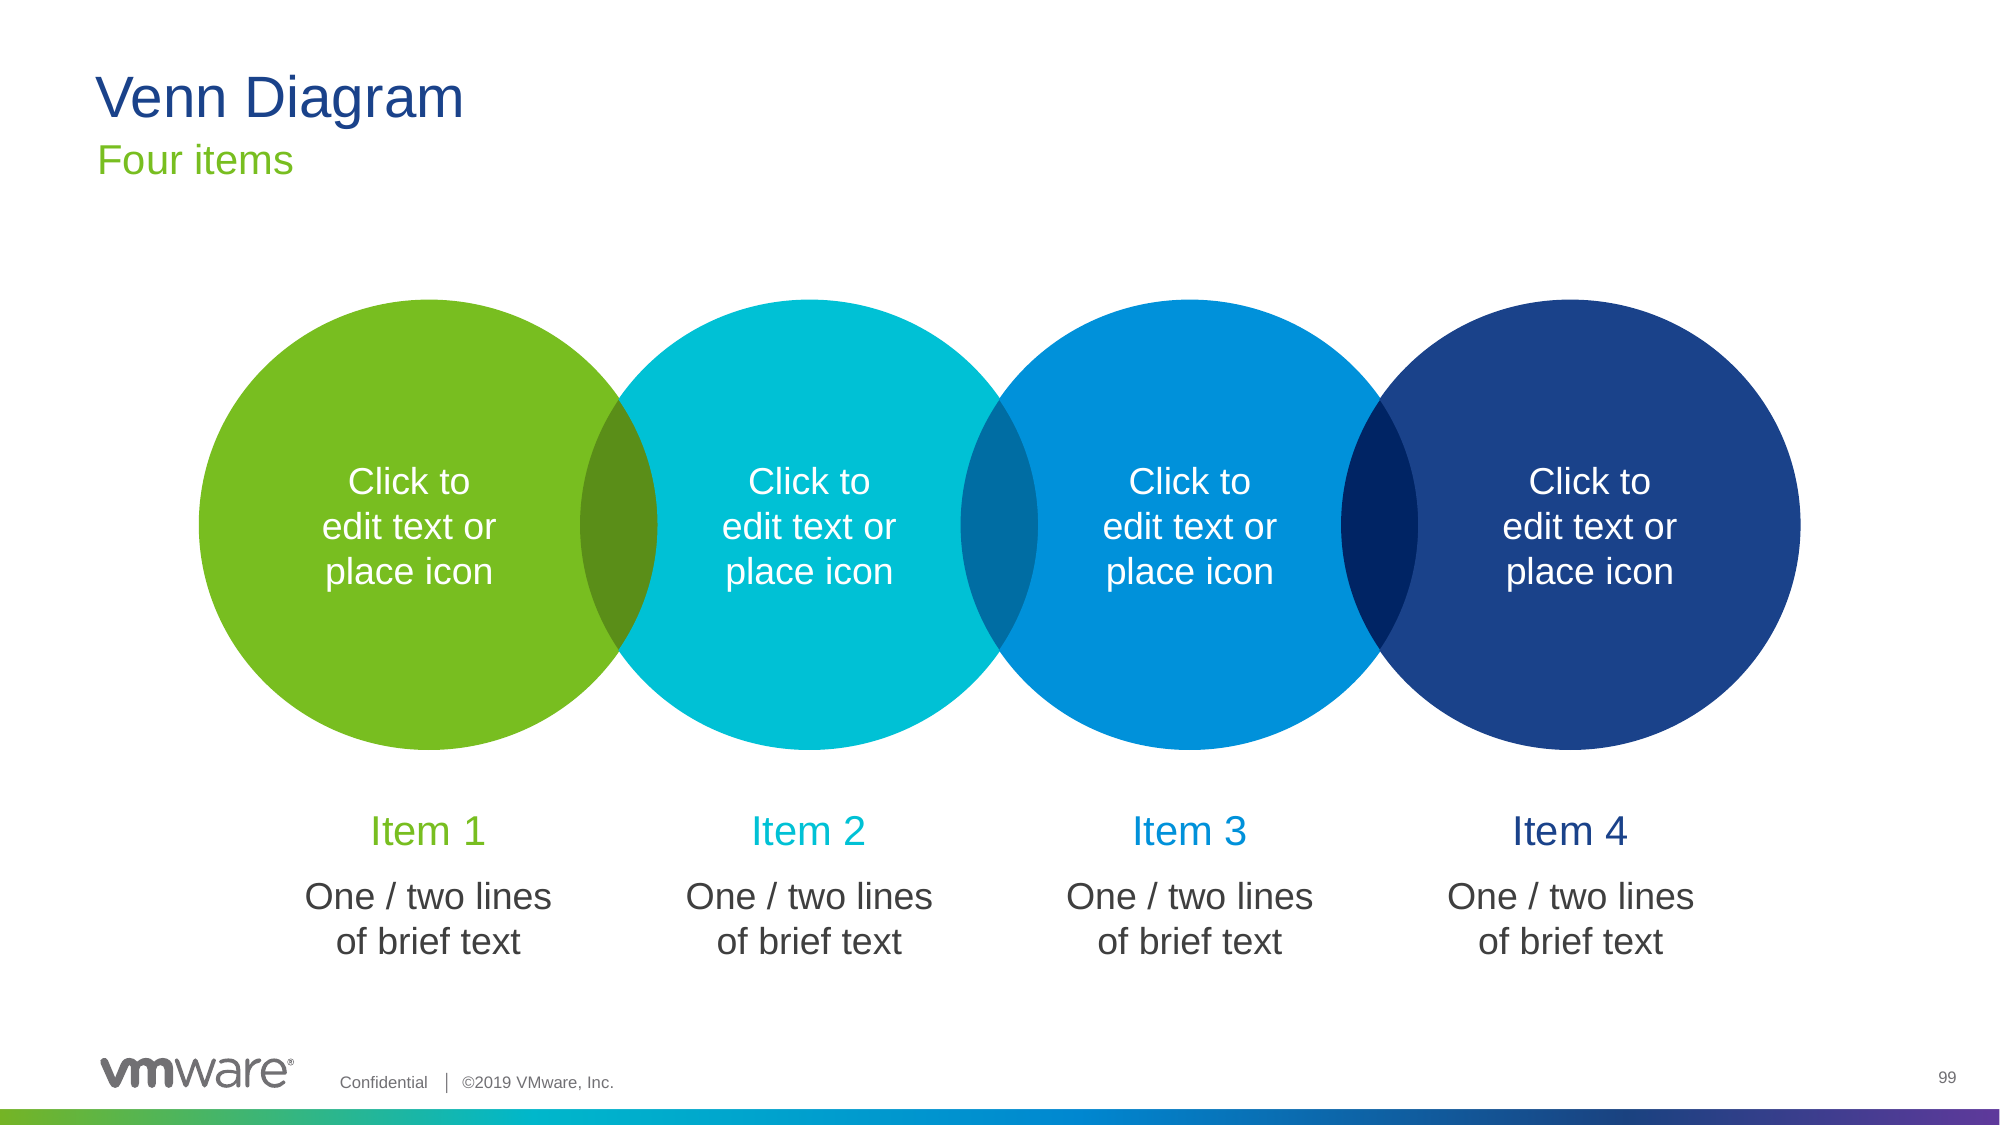

# Venn Diagram
Four items
Click to
edit text or place icon

Click to
edit text or place icon
Click to
edit text or place icon
Click to
edit text or place icon

Item 1
Item 2
Item 3
Item 4
One / two lines
of brief text
One / two lines
of brief text
One / two lines
of brief text
One / two lines
of brief text